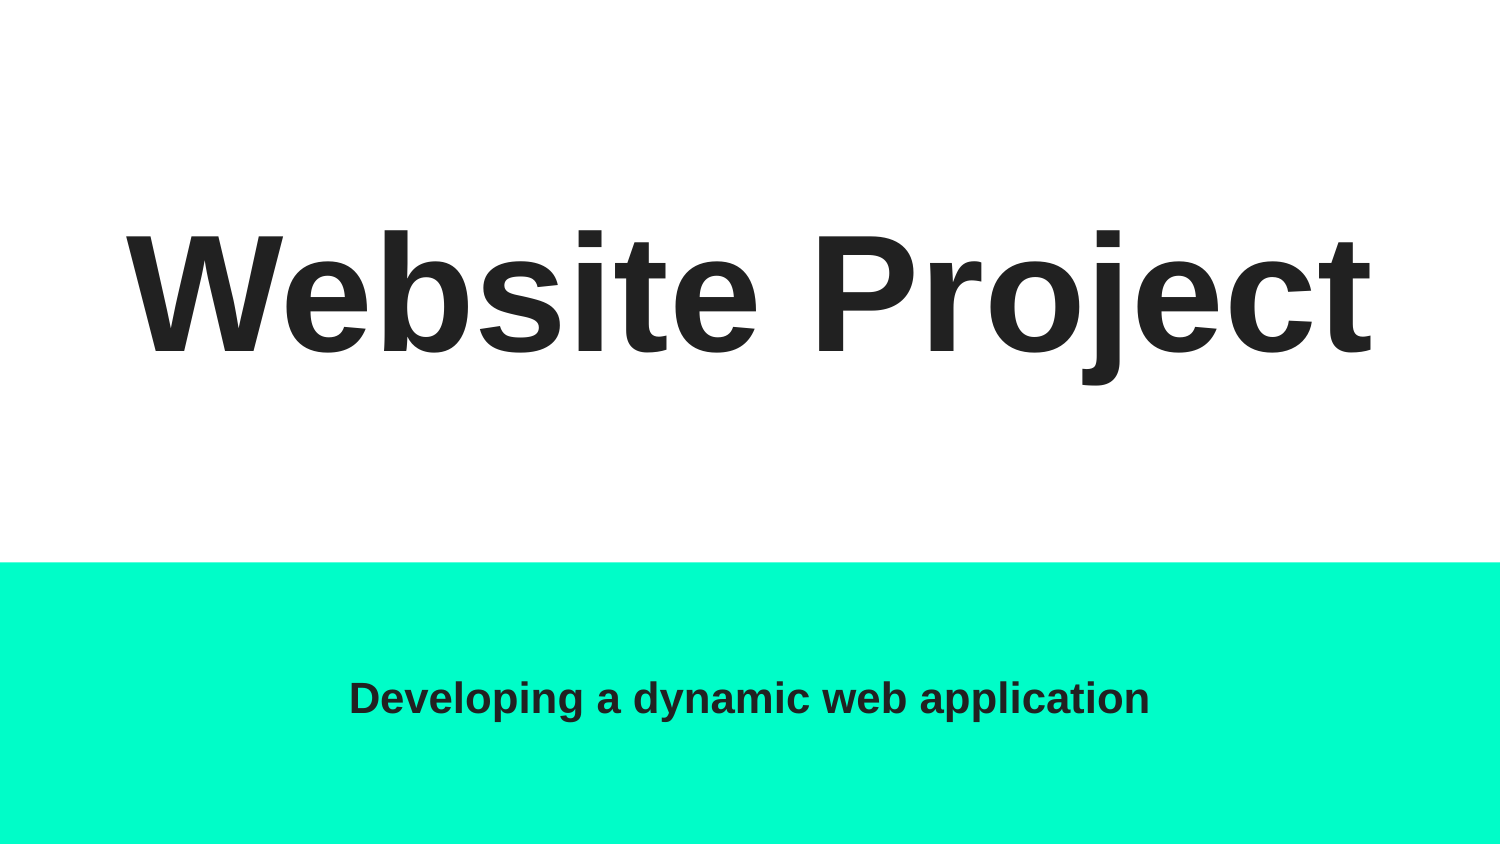

# Website Project
Developing a dynamic web application